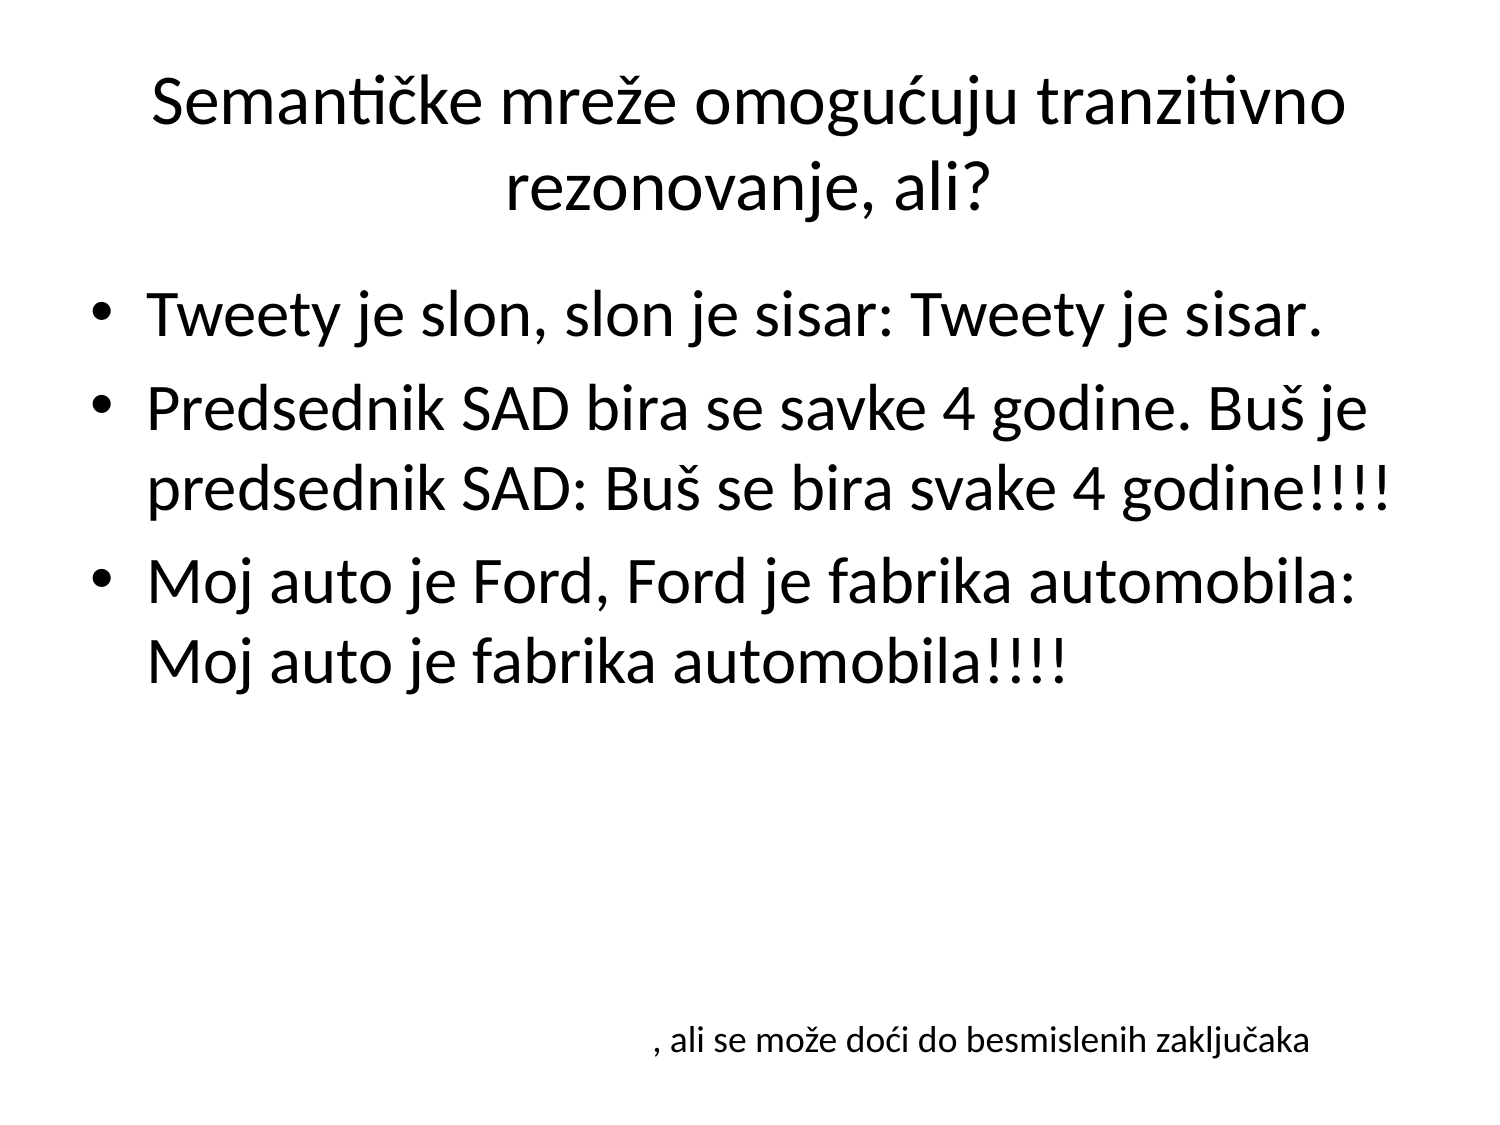

# Semantičke mreže omogućuju tranzitivno rezonovanje, ali?
Tweety je slon, slon je sisar: Tweety je sisar.
Predsednik SAD bira se savke 4 godine. Buš je predsednik SAD: Buš se bira svake 4 godine!!!!
Moj auto je Ford, Ford je fabrika automobila: Moj auto je fabrika automobila!!!!
, ali se može doći do besmislenih zaključaka